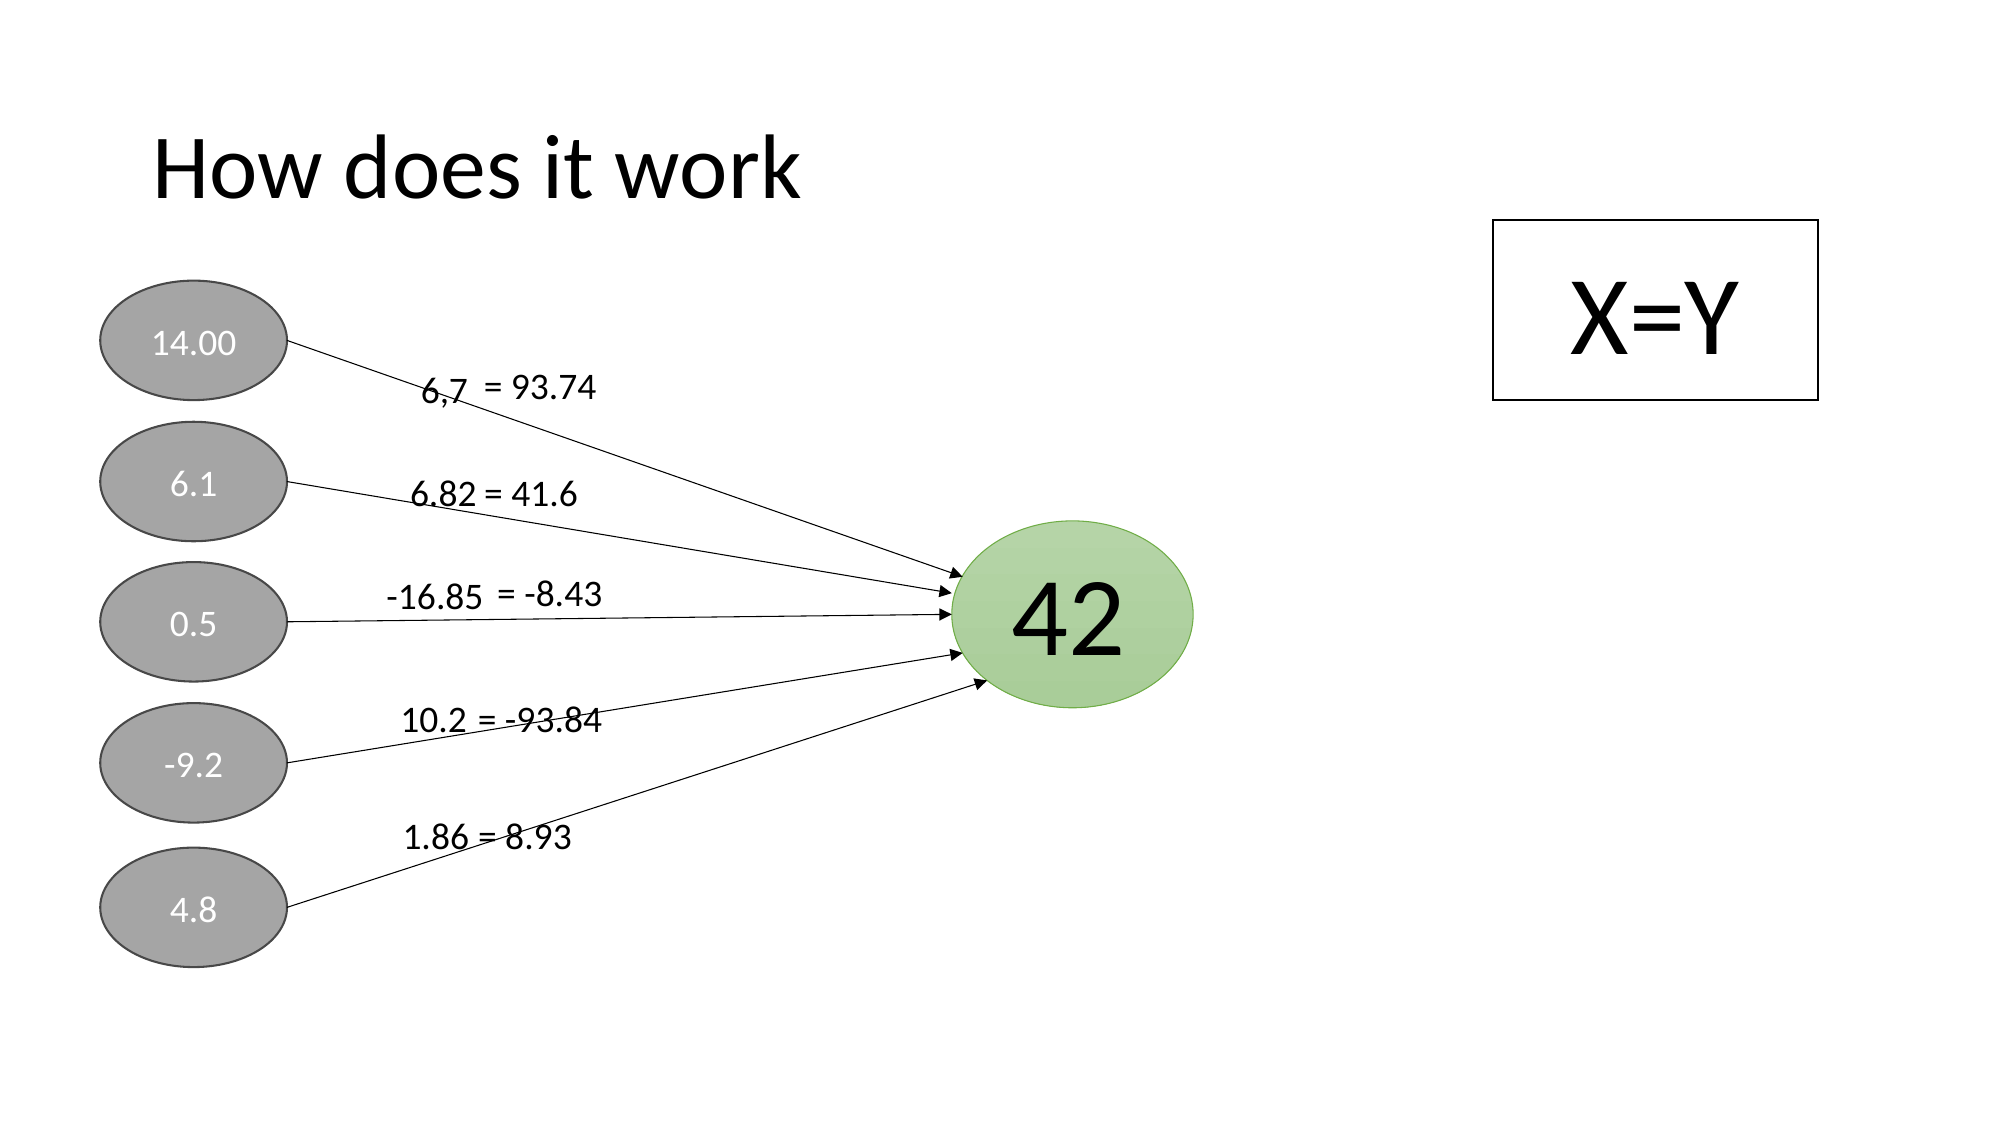

# How does it work
X=Y
14.00
= 93.74
6,7
6.1
6.82
= 41.6

42
= -8.43
0.5
-16.85
10.2
= -93.84
-9.2
1.86
= 8.93
4.8